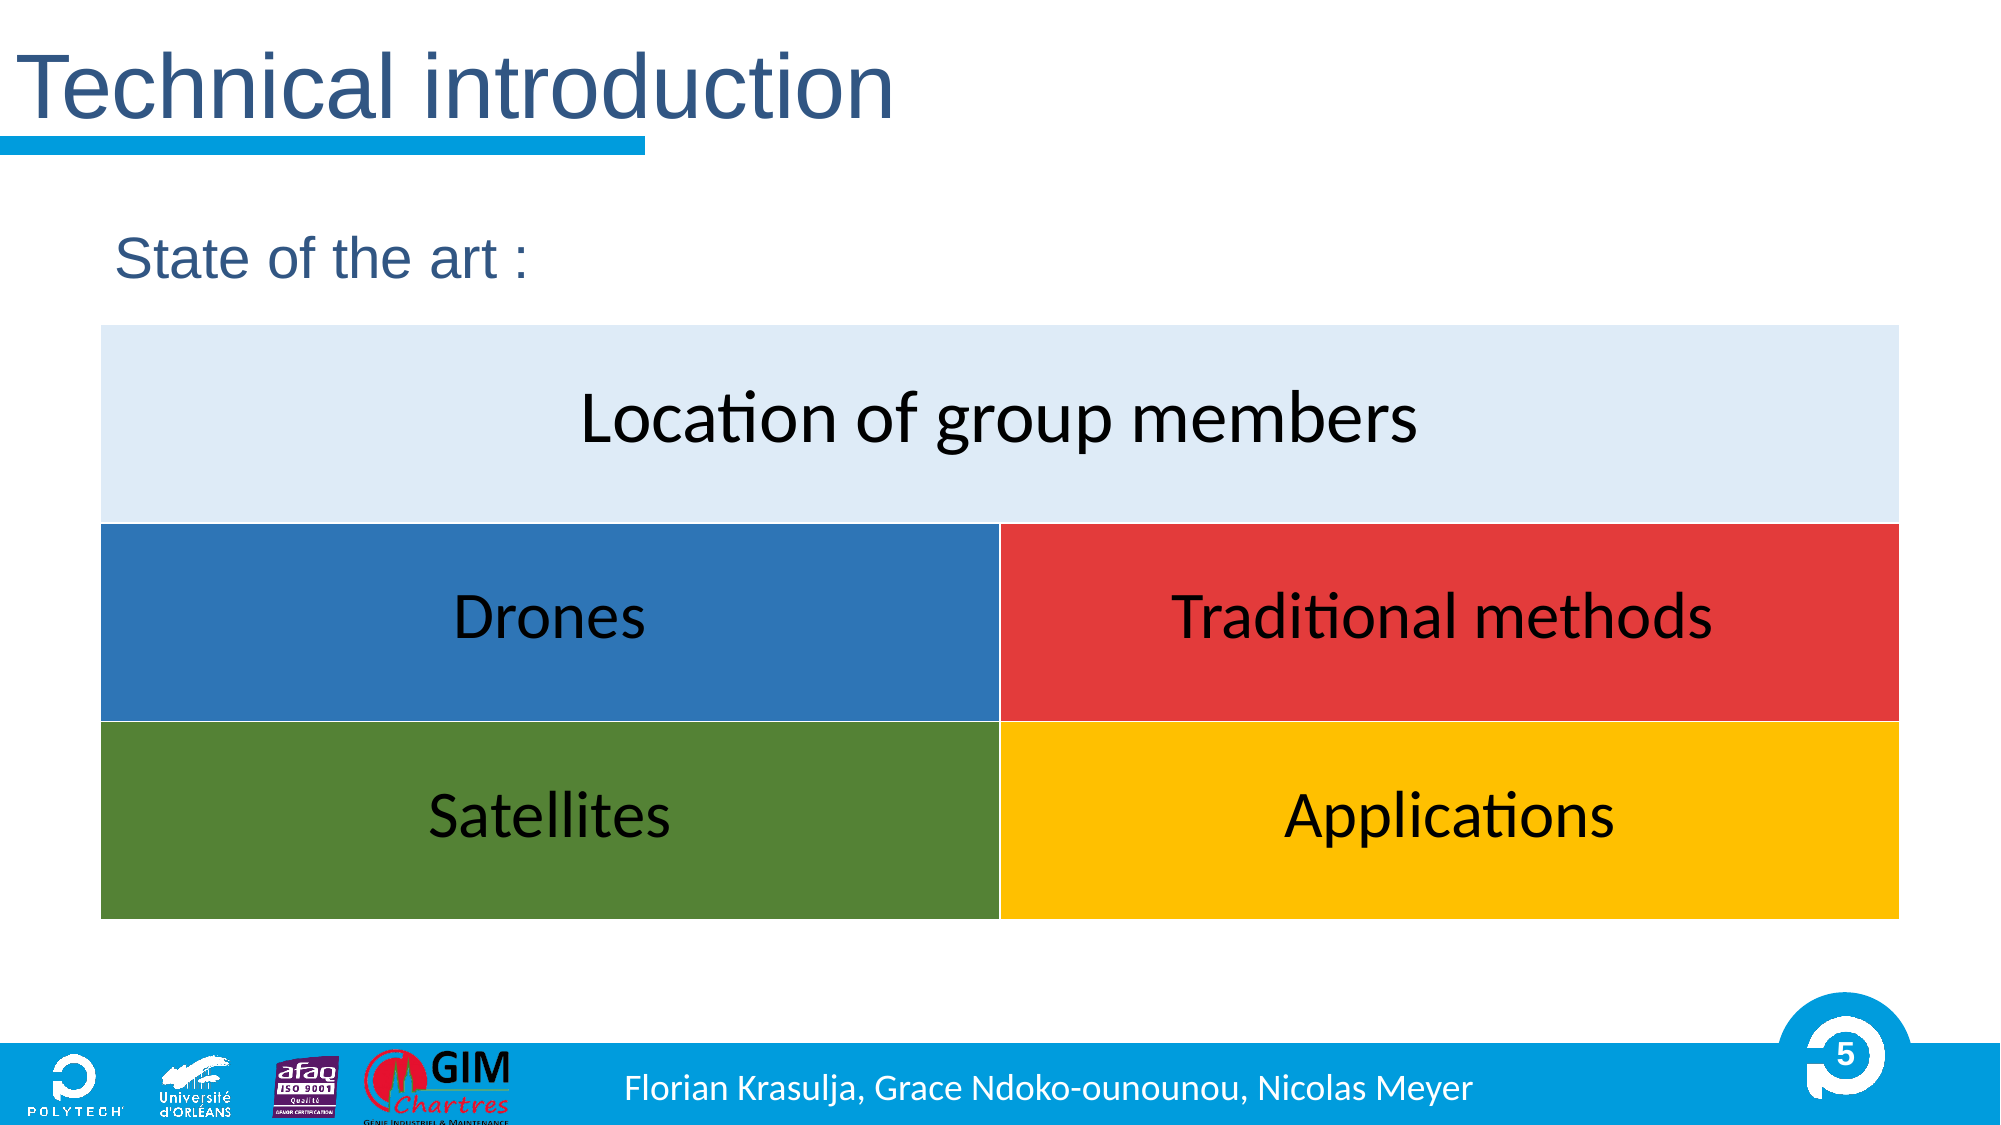

# Technical introduction
State of the art :
| Location of group members |  |
| --- | --- |
| Drones | Traditional methods |
| Satellites | Applications |